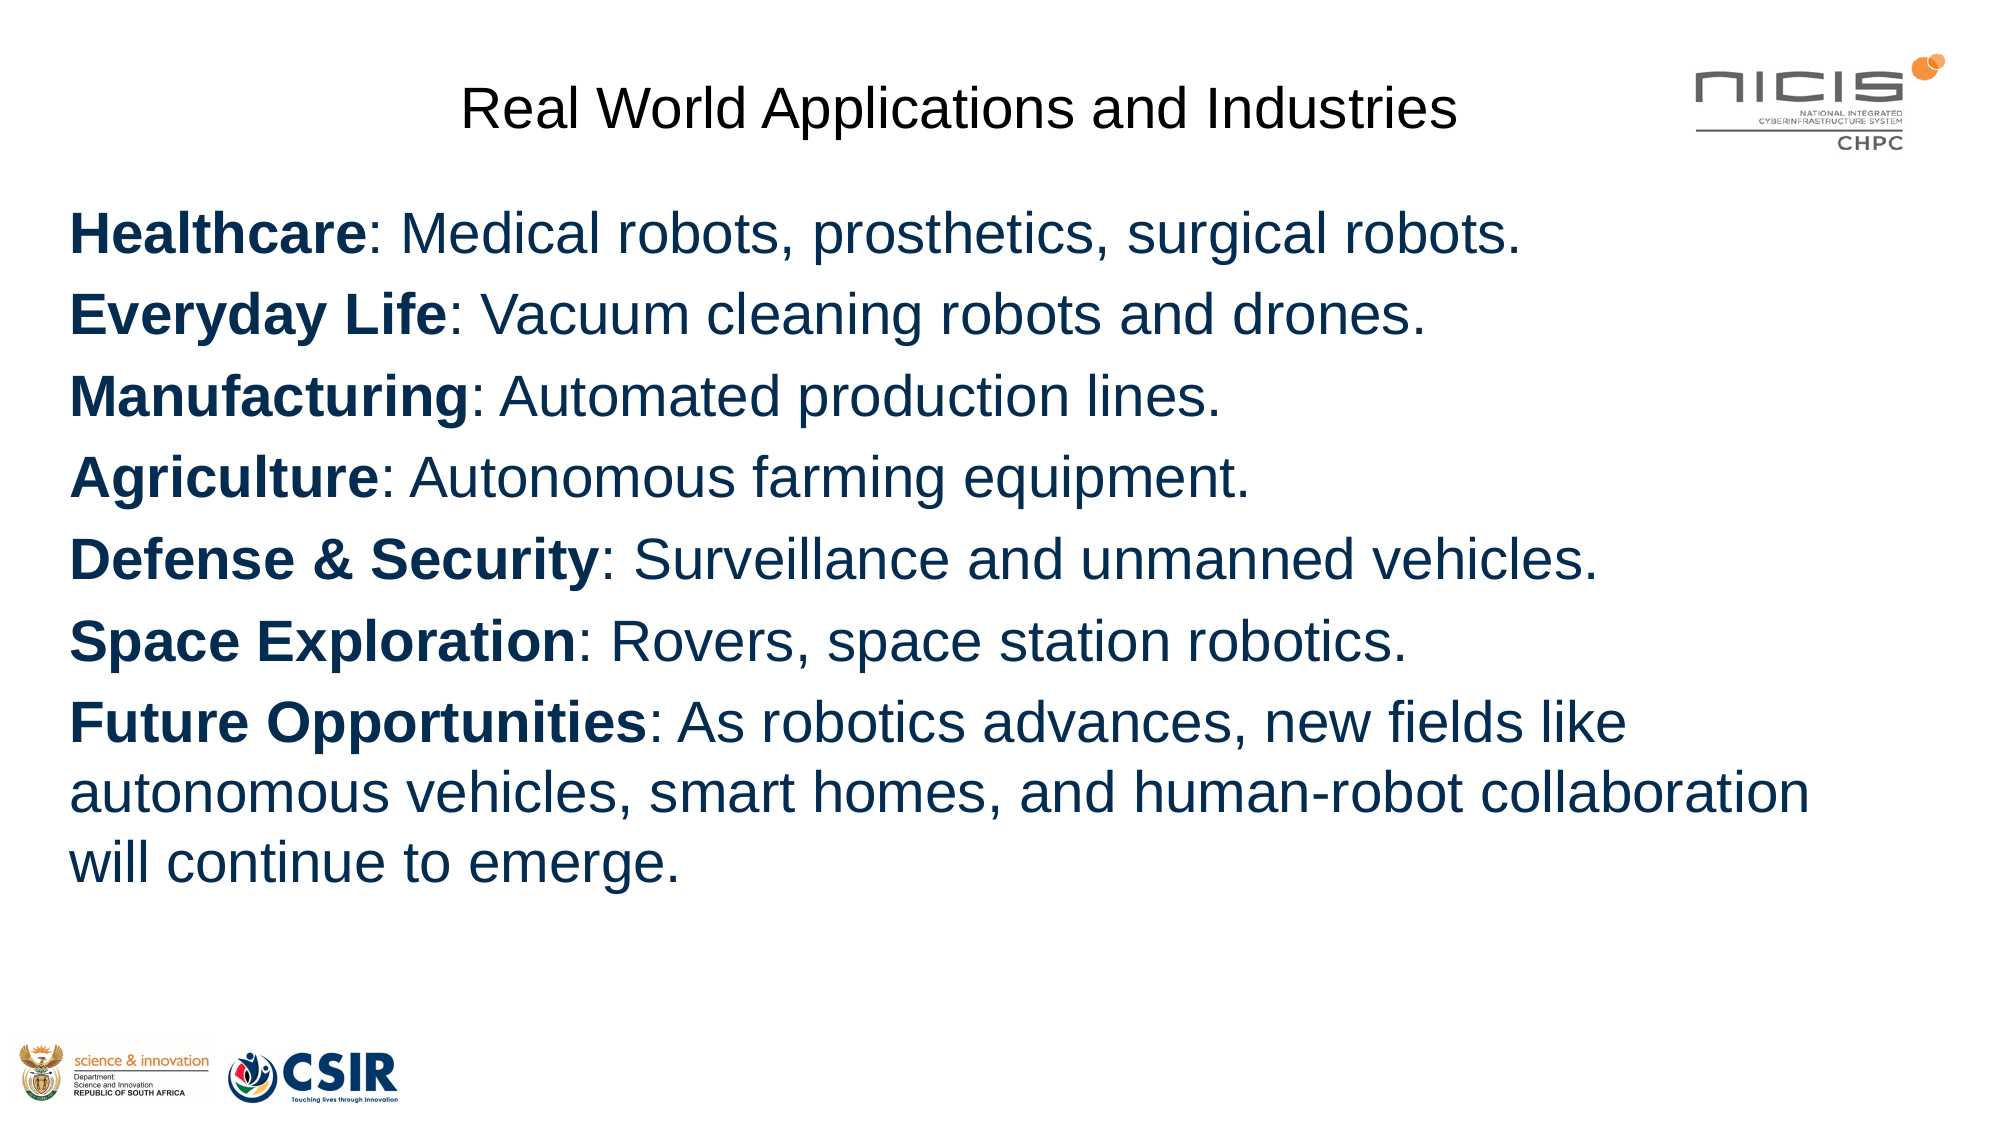

Real World Applications and Industries
Healthcare: Medical robots, prosthetics, surgical robots.
Everyday Life: Vacuum cleaning robots and drones.
Manufacturing: Automated production lines.
Agriculture: Autonomous farming equipment.
Defense & Security: Surveillance and unmanned vehicles.
Space Exploration: Rovers, space station robotics.
Future Opportunities: As robotics advances, new fields like autonomous vehicles, smart homes, and human-robot collaboration will continue to emerge.